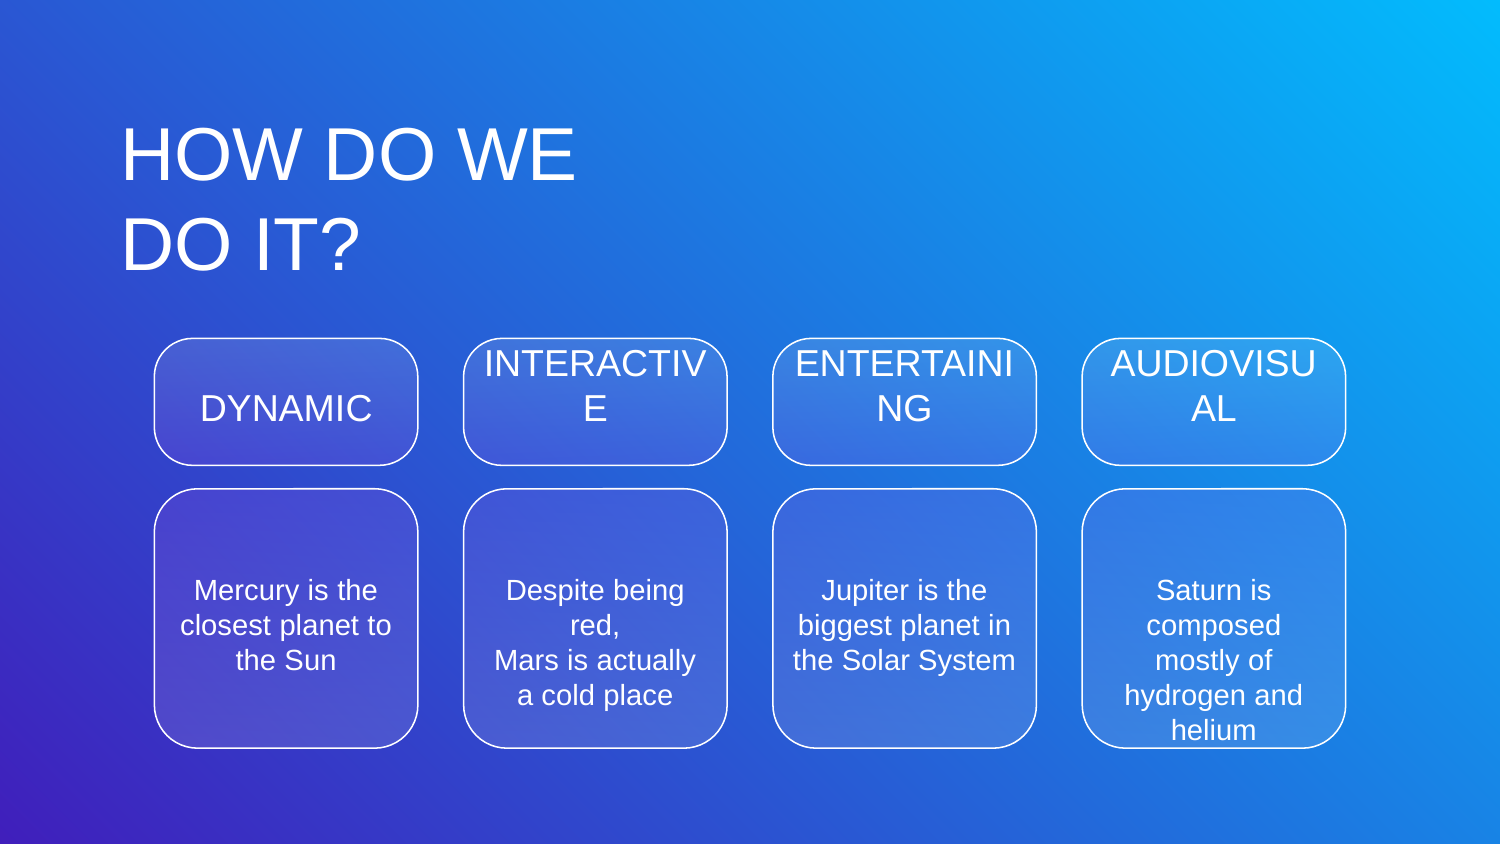

HOW DO WE DO IT?

# DYNAMIC
INTERACTIVE
ENTERTAINING
AUDIOVISUAL

Mercury is the closest planet to
the Sun
Despite being red,
Mars is actually a cold place
Jupiter is the biggest planet in the Solar System
Saturn is composed mostly of hydrogen and helium